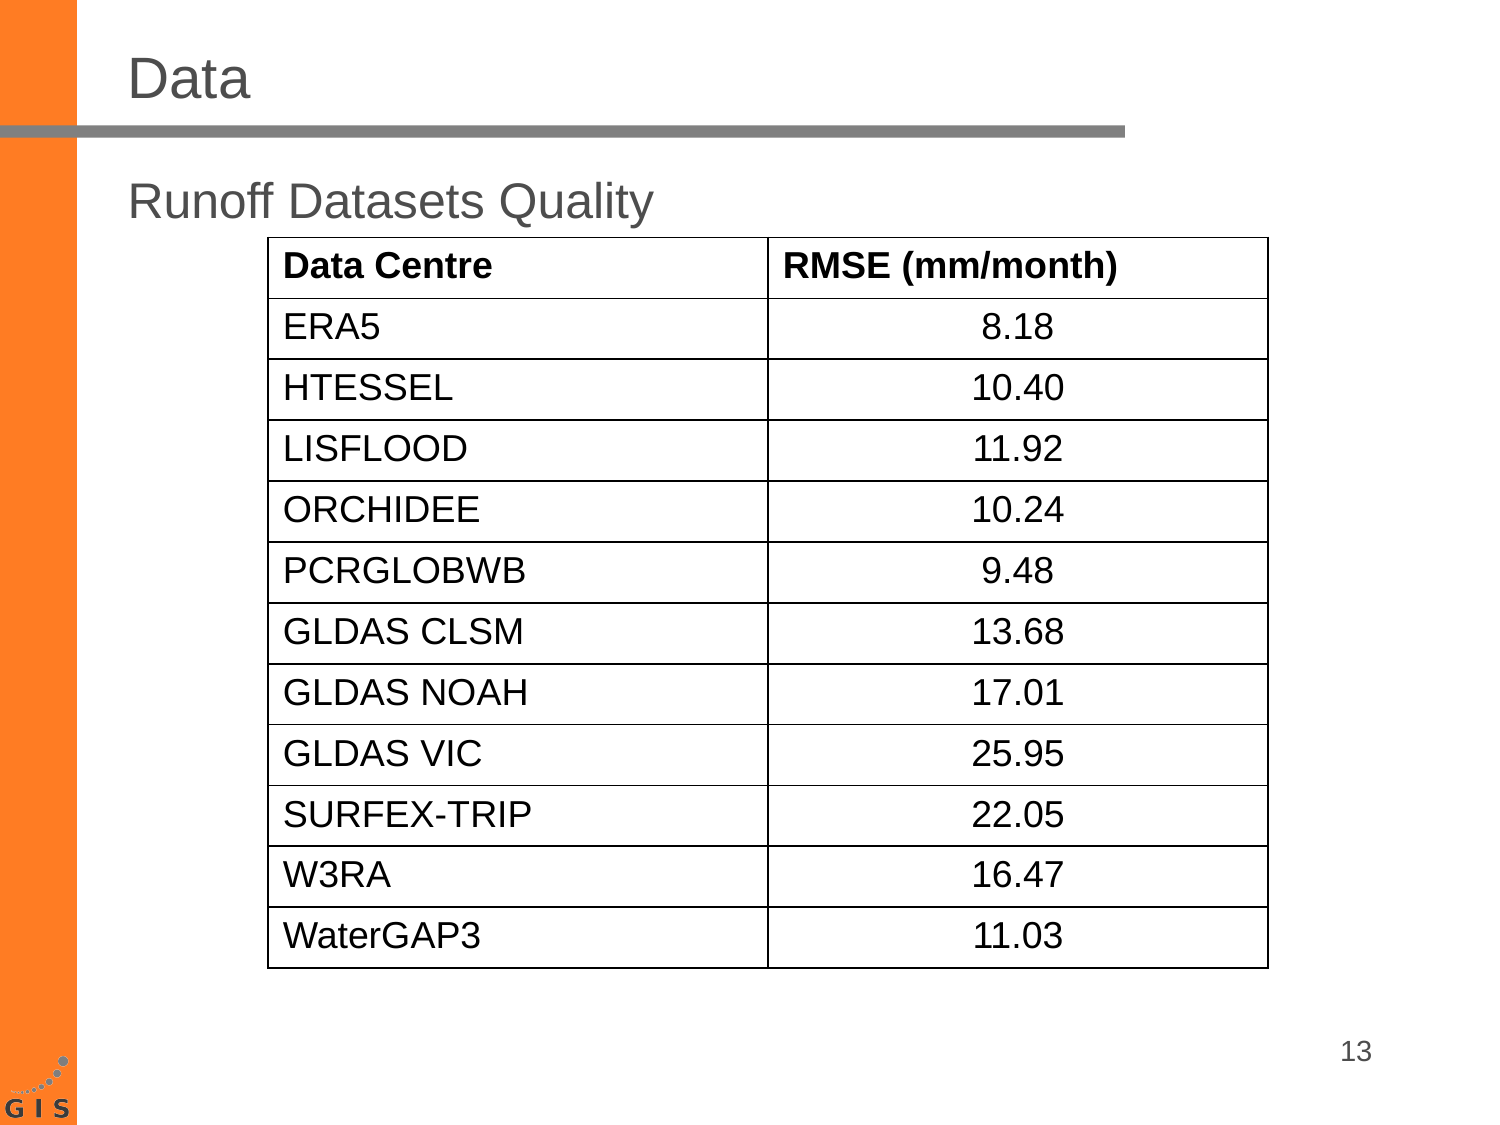

# Data
Runoff Datasets Quality
| Data Centre | RMSE (mm/month) |
| --- | --- |
| ERA5 | 8.18 |
| HTESSEL | 10.40 |
| LISFLOOD | 11.92 |
| ORCHIDEE | 10.24 |
| PCRGLOBWB | 9.48 |
| GLDAS CLSM | 13.68 |
| GLDAS NOAH | 17.01 |
| GLDAS VIC | 25.95 |
| SURFEX-TRIP | 22.05 |
| W3RA | 16.47 |
| WaterGAP3 | 11.03 |
13